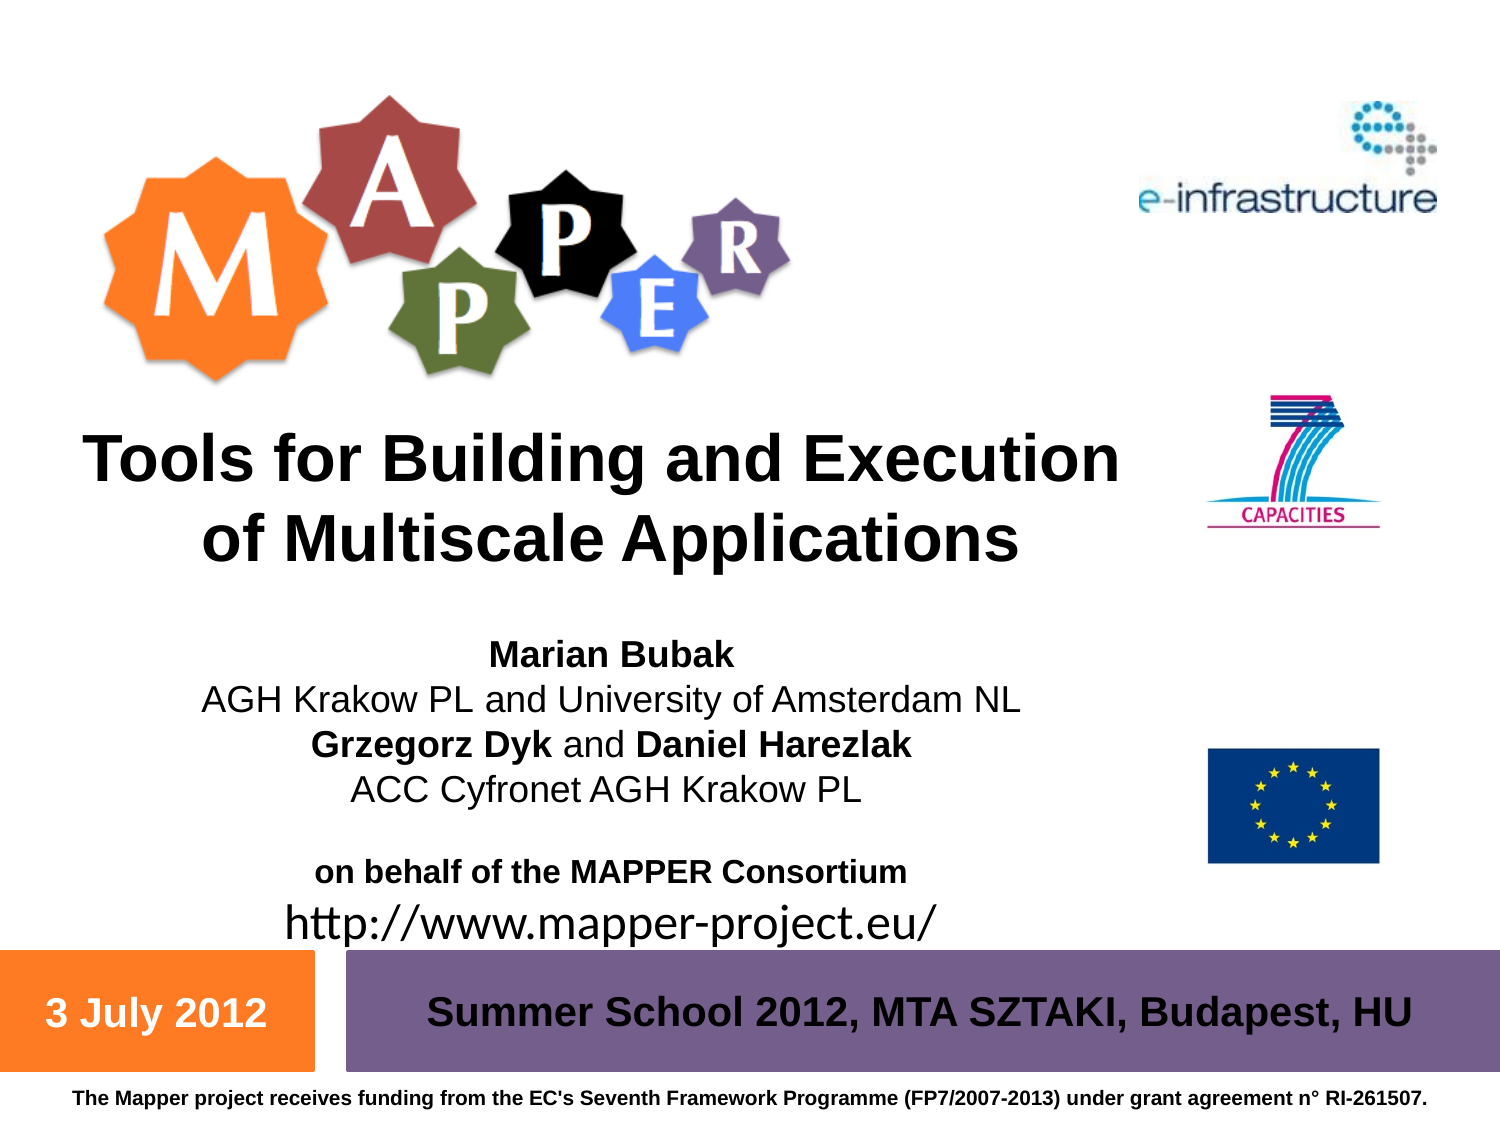

Tools for Building and Execution
of Multiscale Applications
 Marian Bubak
AGH Krakow PL and University of Amsterdam NL
Grzegorz Dyk and Daniel Harezlak
ACC Cyfronet AGH Krakow PL
on behalf of the MAPPER Consortium
 http://www.mapper-project.eu/
Summer School 2012, MTA SZTAKI, Budapest, HU
3 July 2012